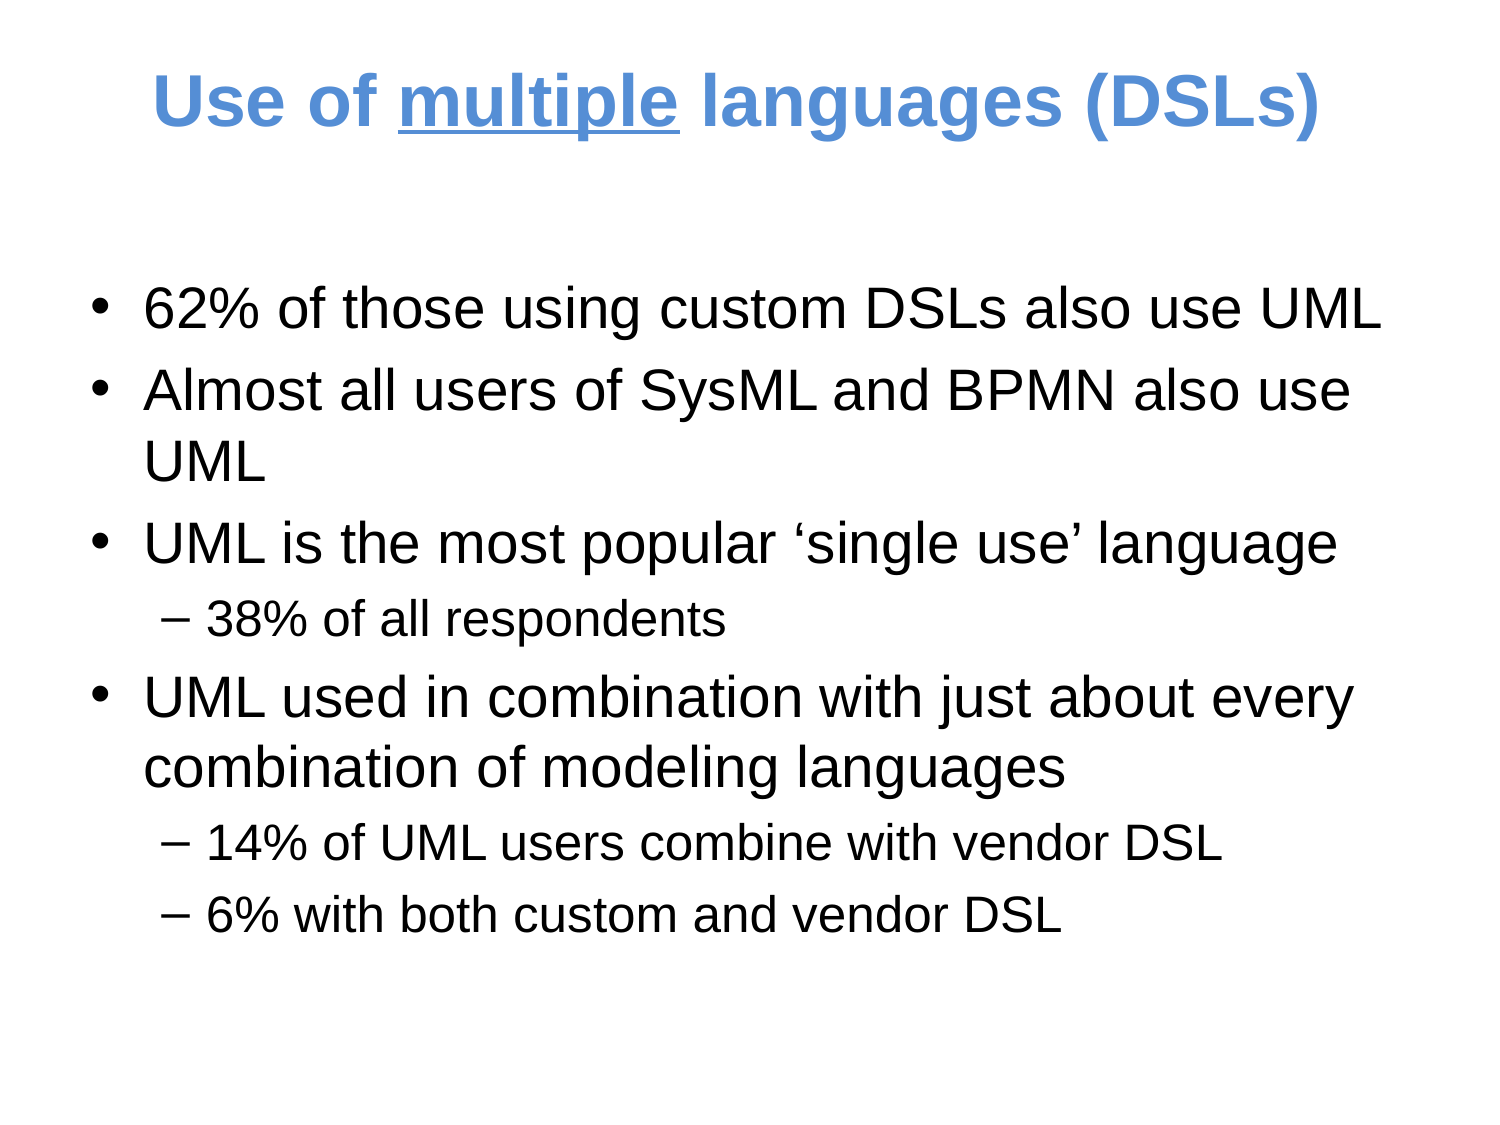

# Use of multiple languages (DSLs)
62% of those using custom DSLs also use UML
Almost all users of SysML and BPMN also use UML
UML is the most popular ‘single use’ language
38% of all respondents
UML used in combination with just about every combination of modeling languages
14% of UML users combine with vendor DSL
6% with both custom and vendor DSL